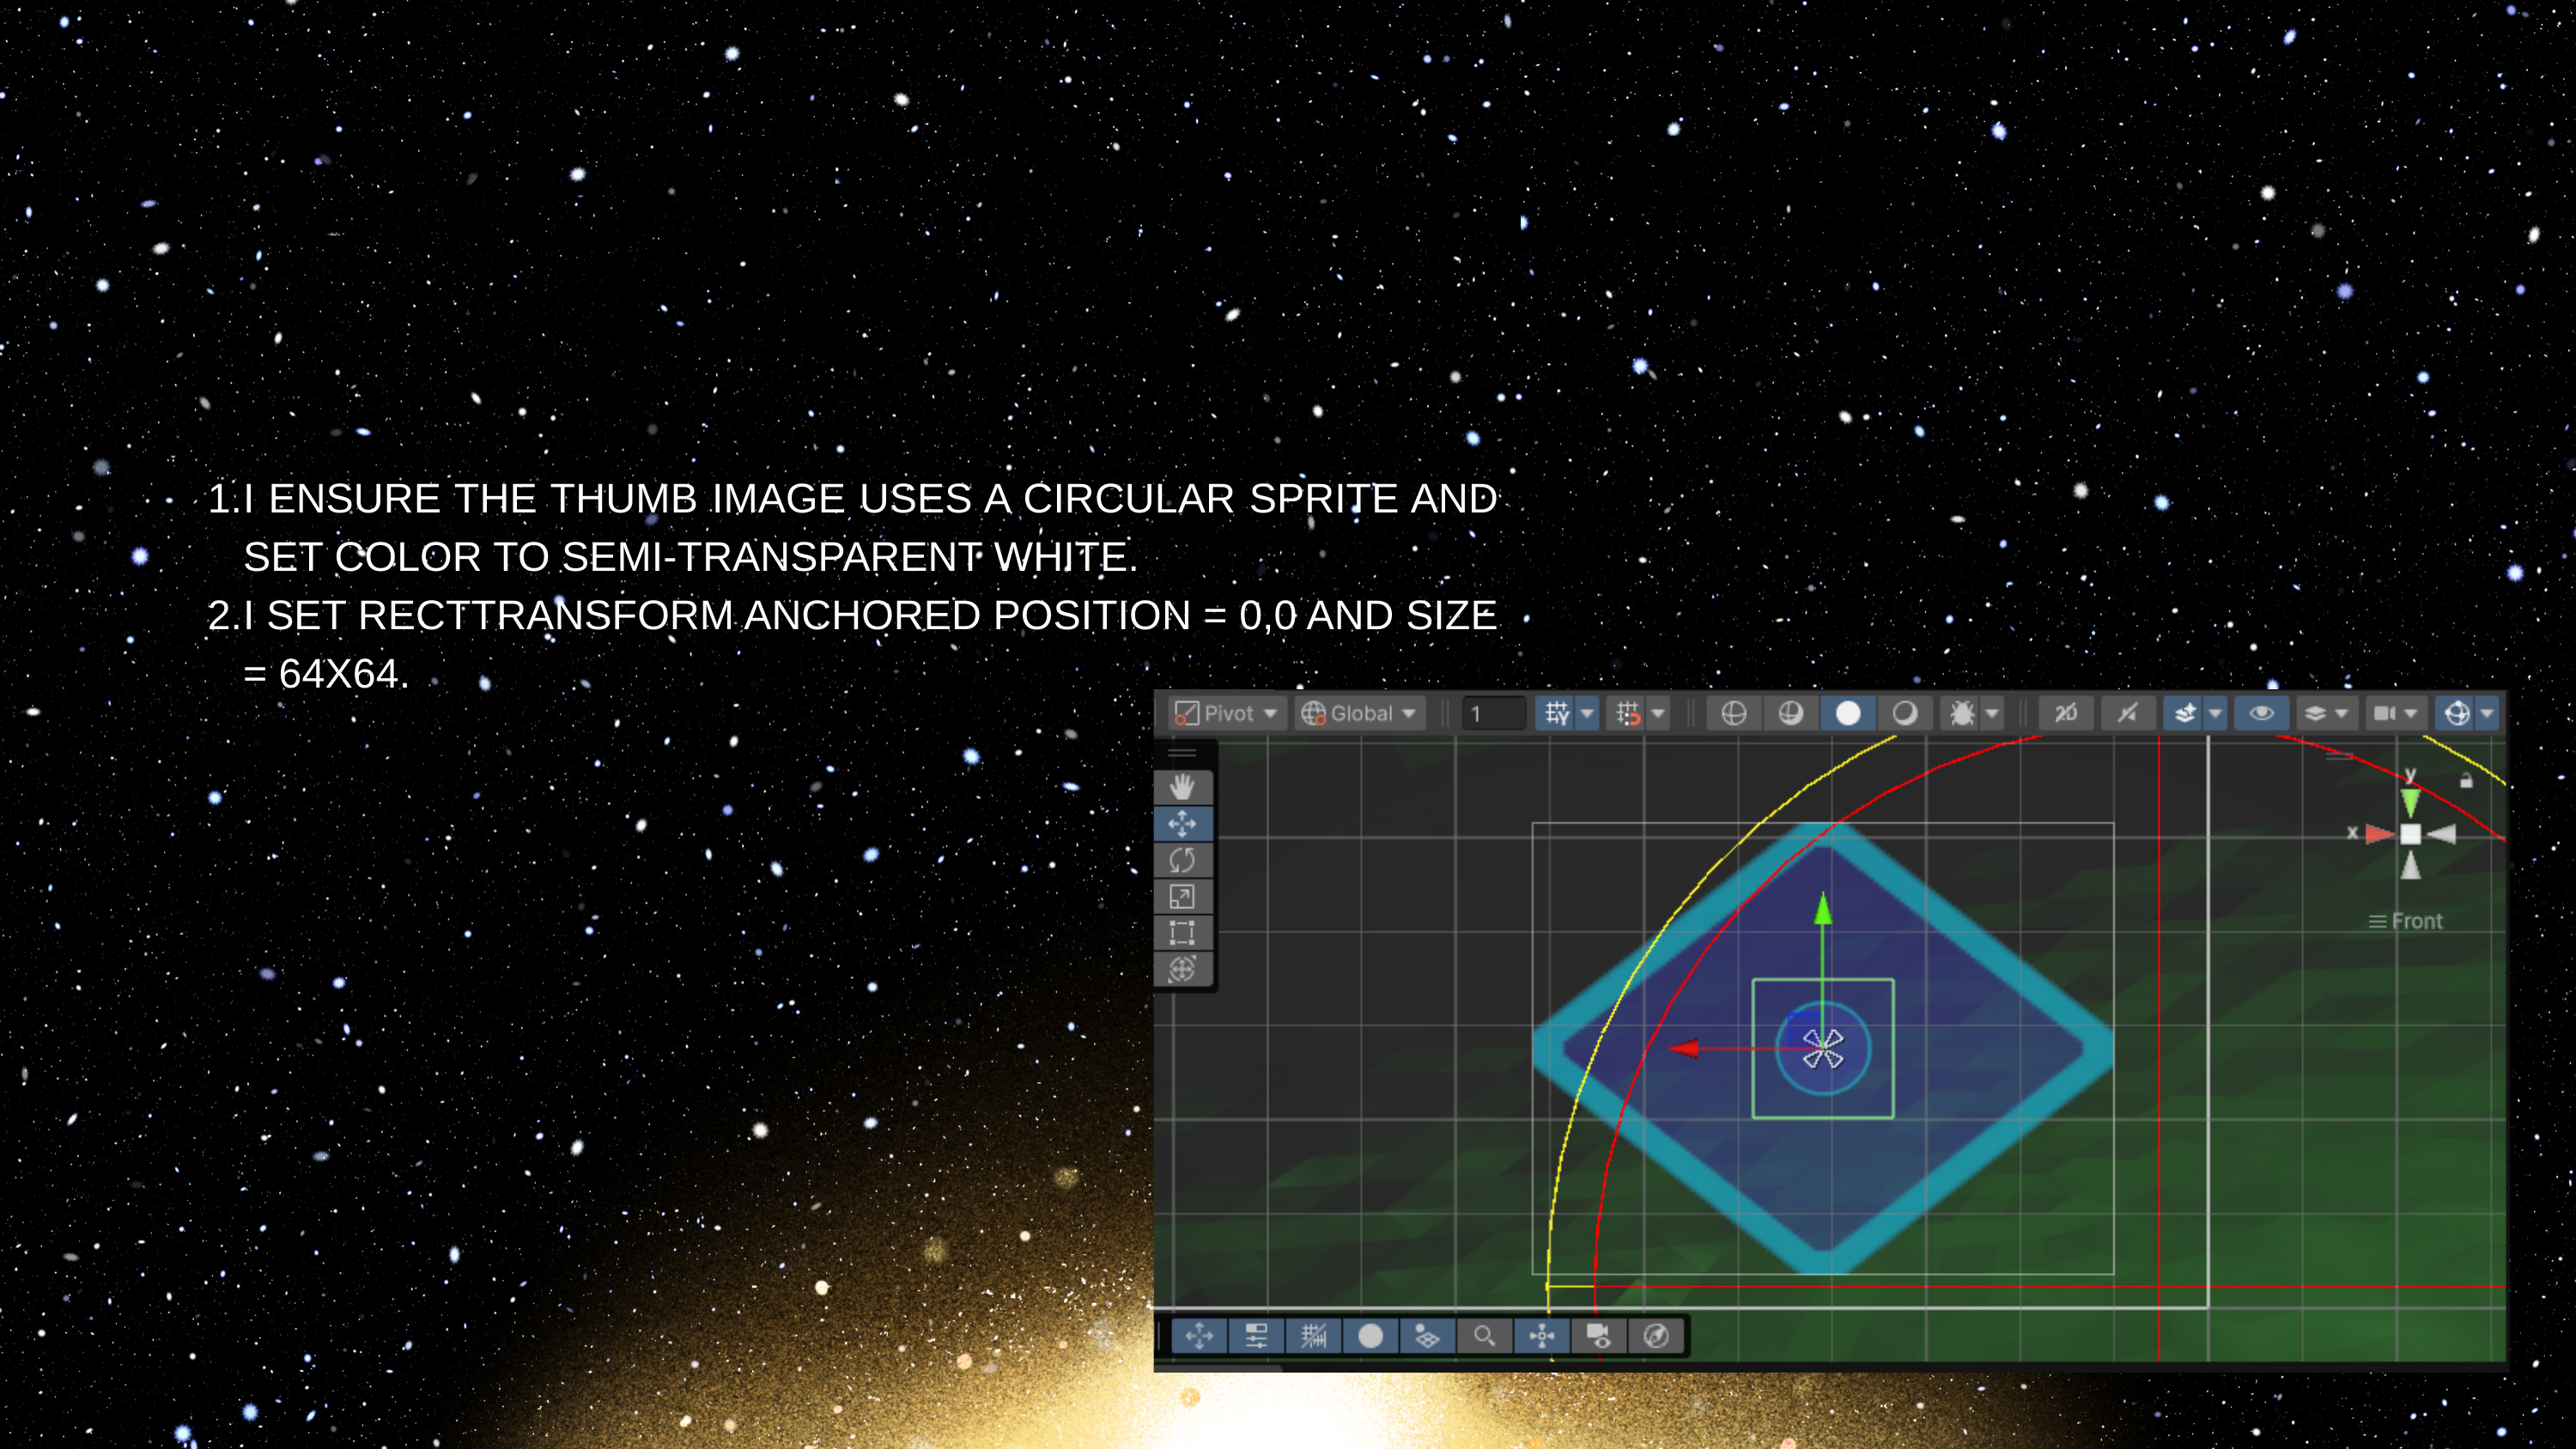

10. CREATE THE THUMB (VISUAL)

I ENSURE THE THUMB IMAGE USES A CIRCULAR SPRITE AND SET COLOR TO SEMI-TRANSPARENT WHITE.
I SET RECTTRANSFORM ANCHORED POSITION = 0,0 AND SIZE = 64X64.